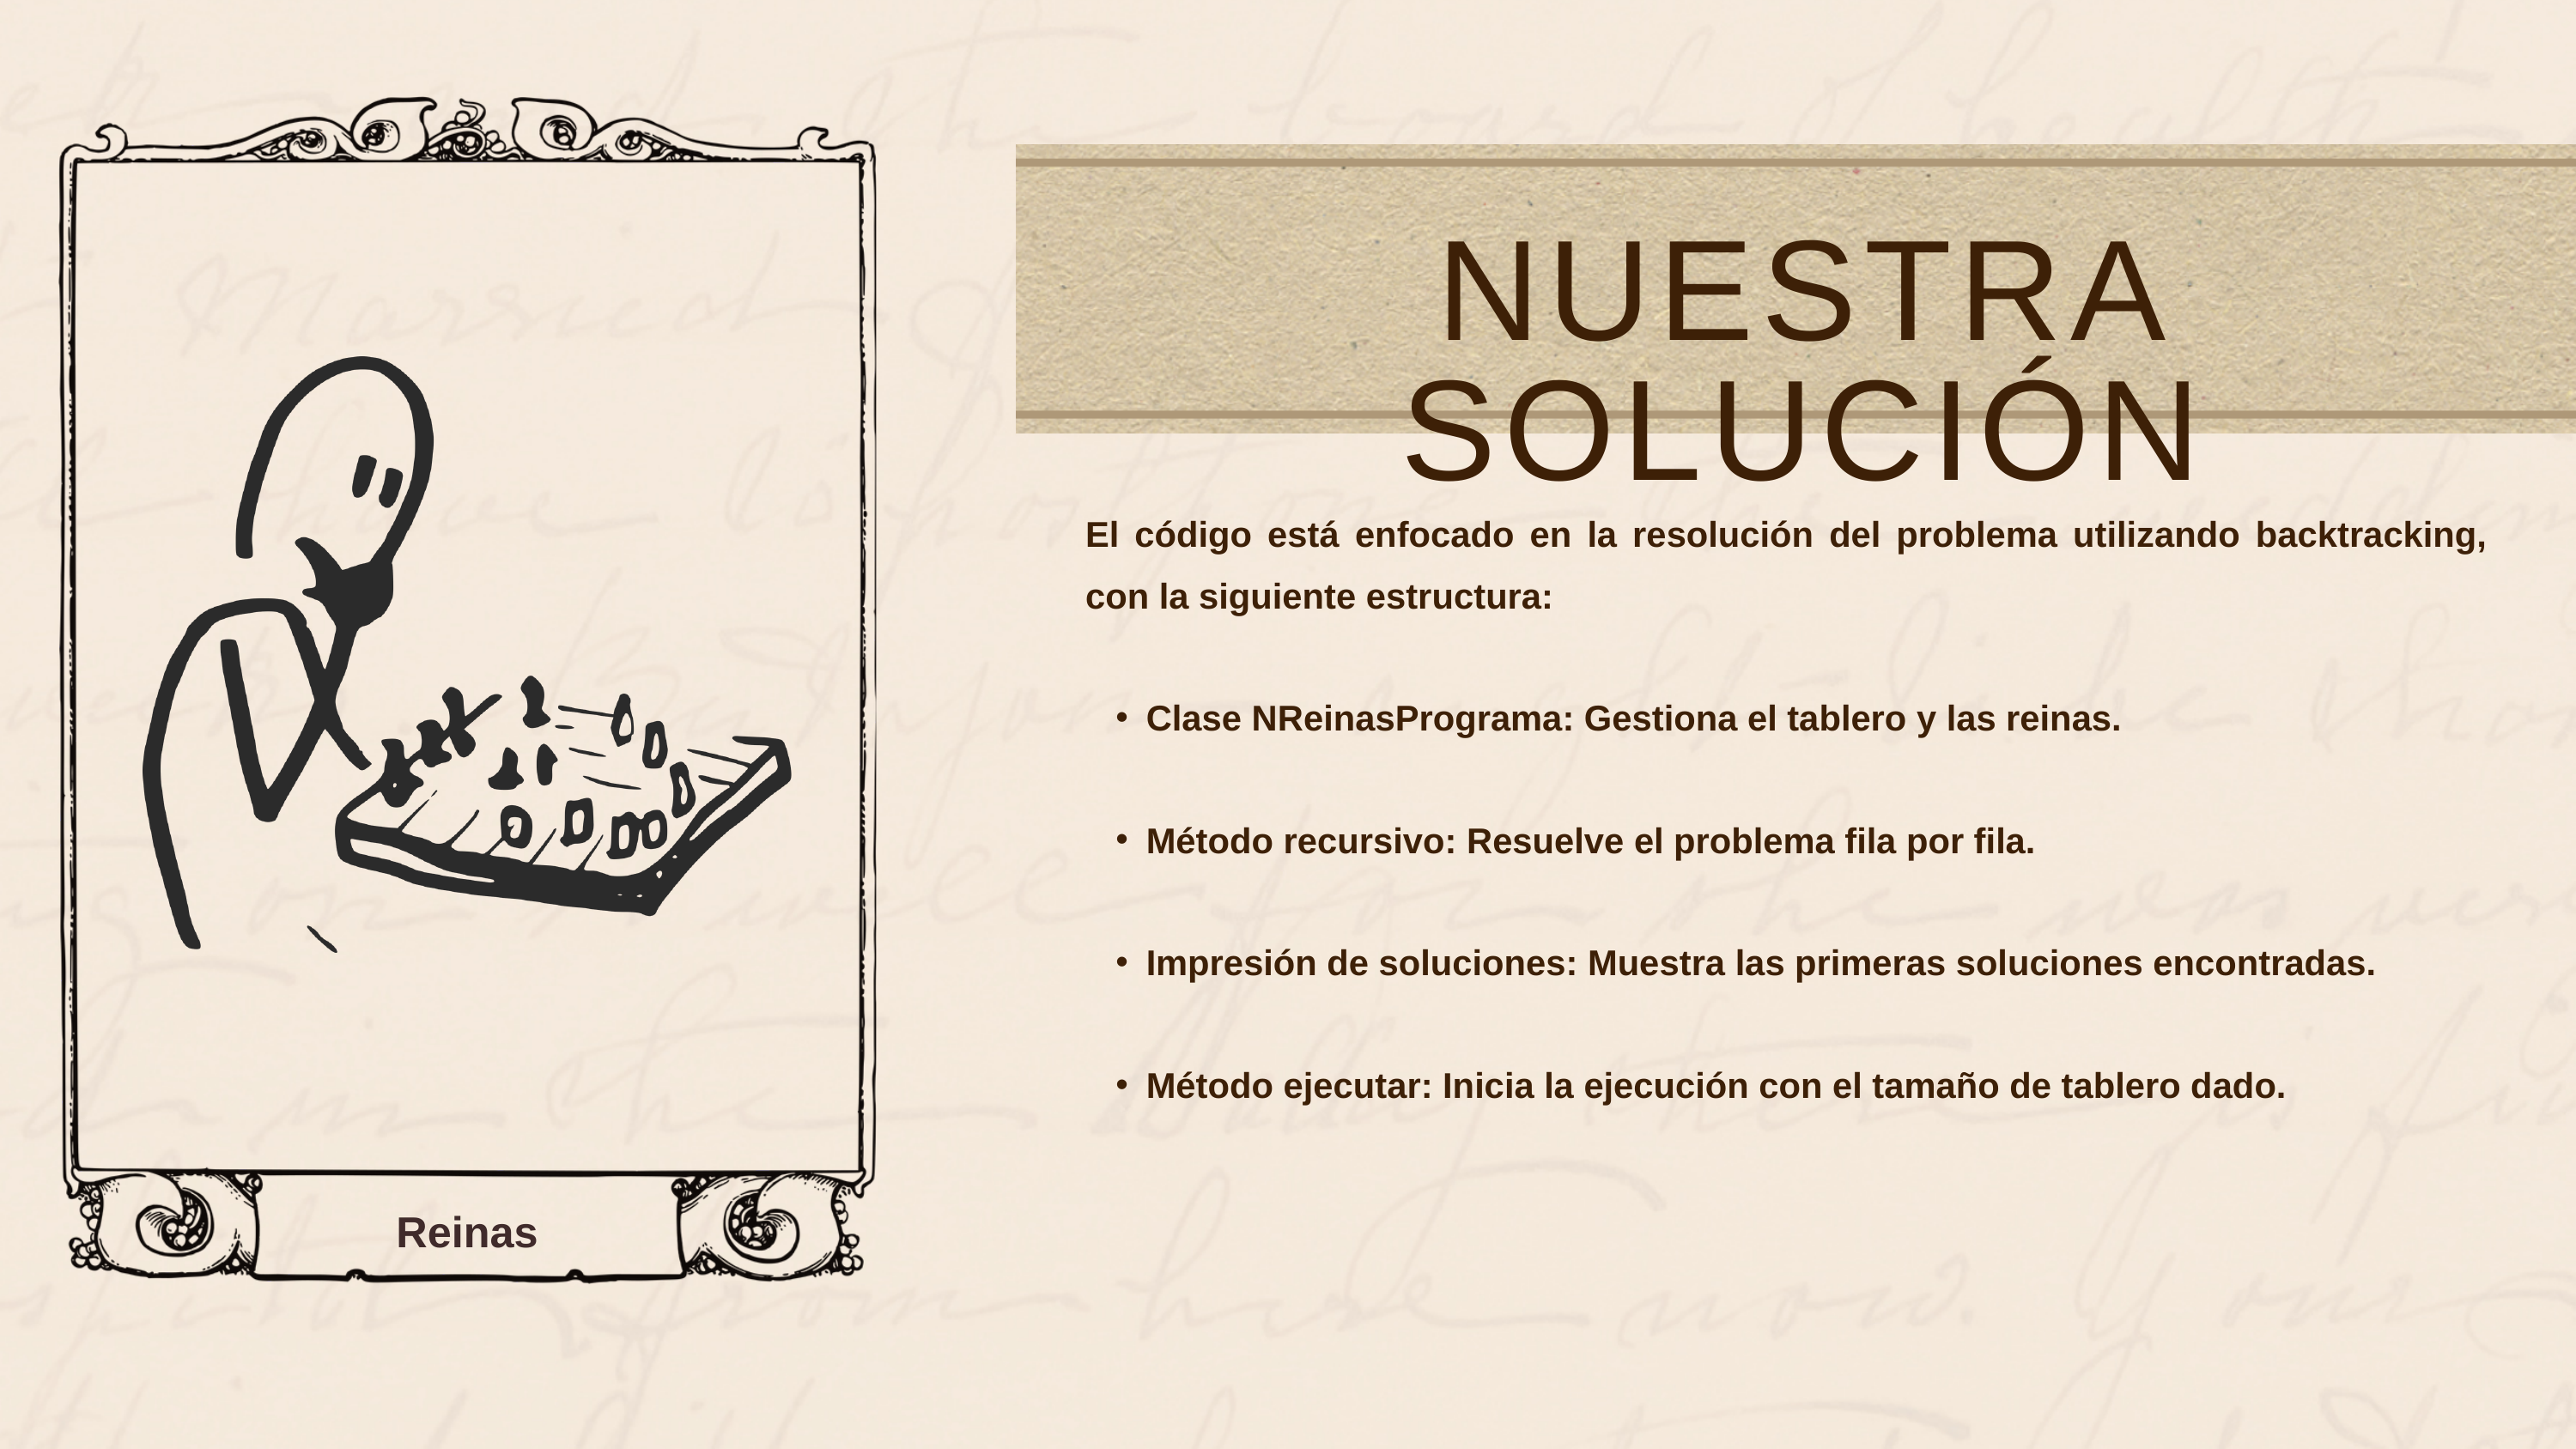

NUESTRA SOLUCIÓN

El código está enfocado en la resolución del problema utilizando backtracking, con la siguiente estructura:

Clase NReinasPrograma: Gestiona el tablero y las reinas.

Método recursivo: Resuelve el problema fila por fila.

Impresión de soluciones: Muestra las primeras soluciones encontradas.

Método ejecutar: Inicia la ejecución con el tamaño de tablero dado.
Reinas